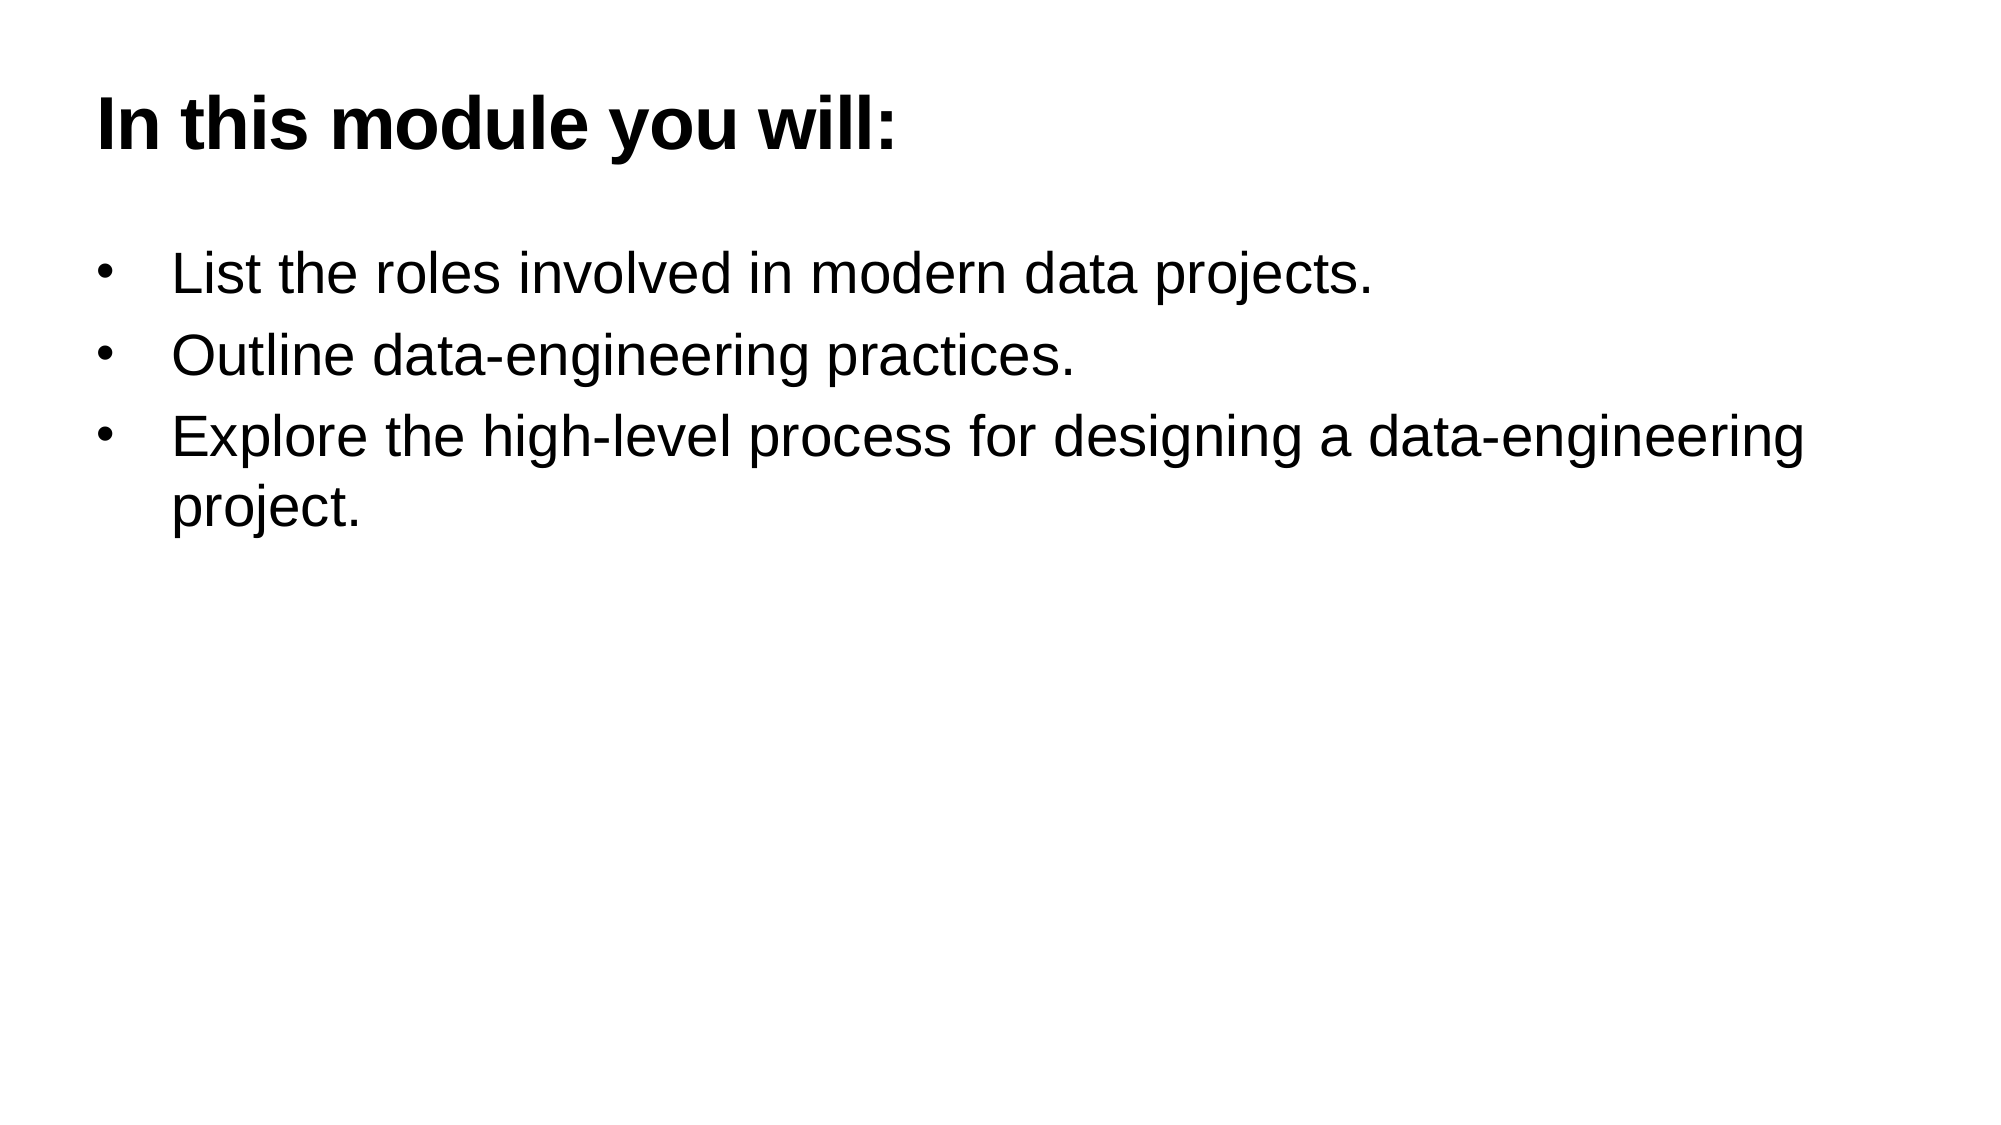

# In this module you will:
List the roles involved in modern data projects.
Outline data-engineering practices.
Explore the high-level process for designing a data-engineering project.